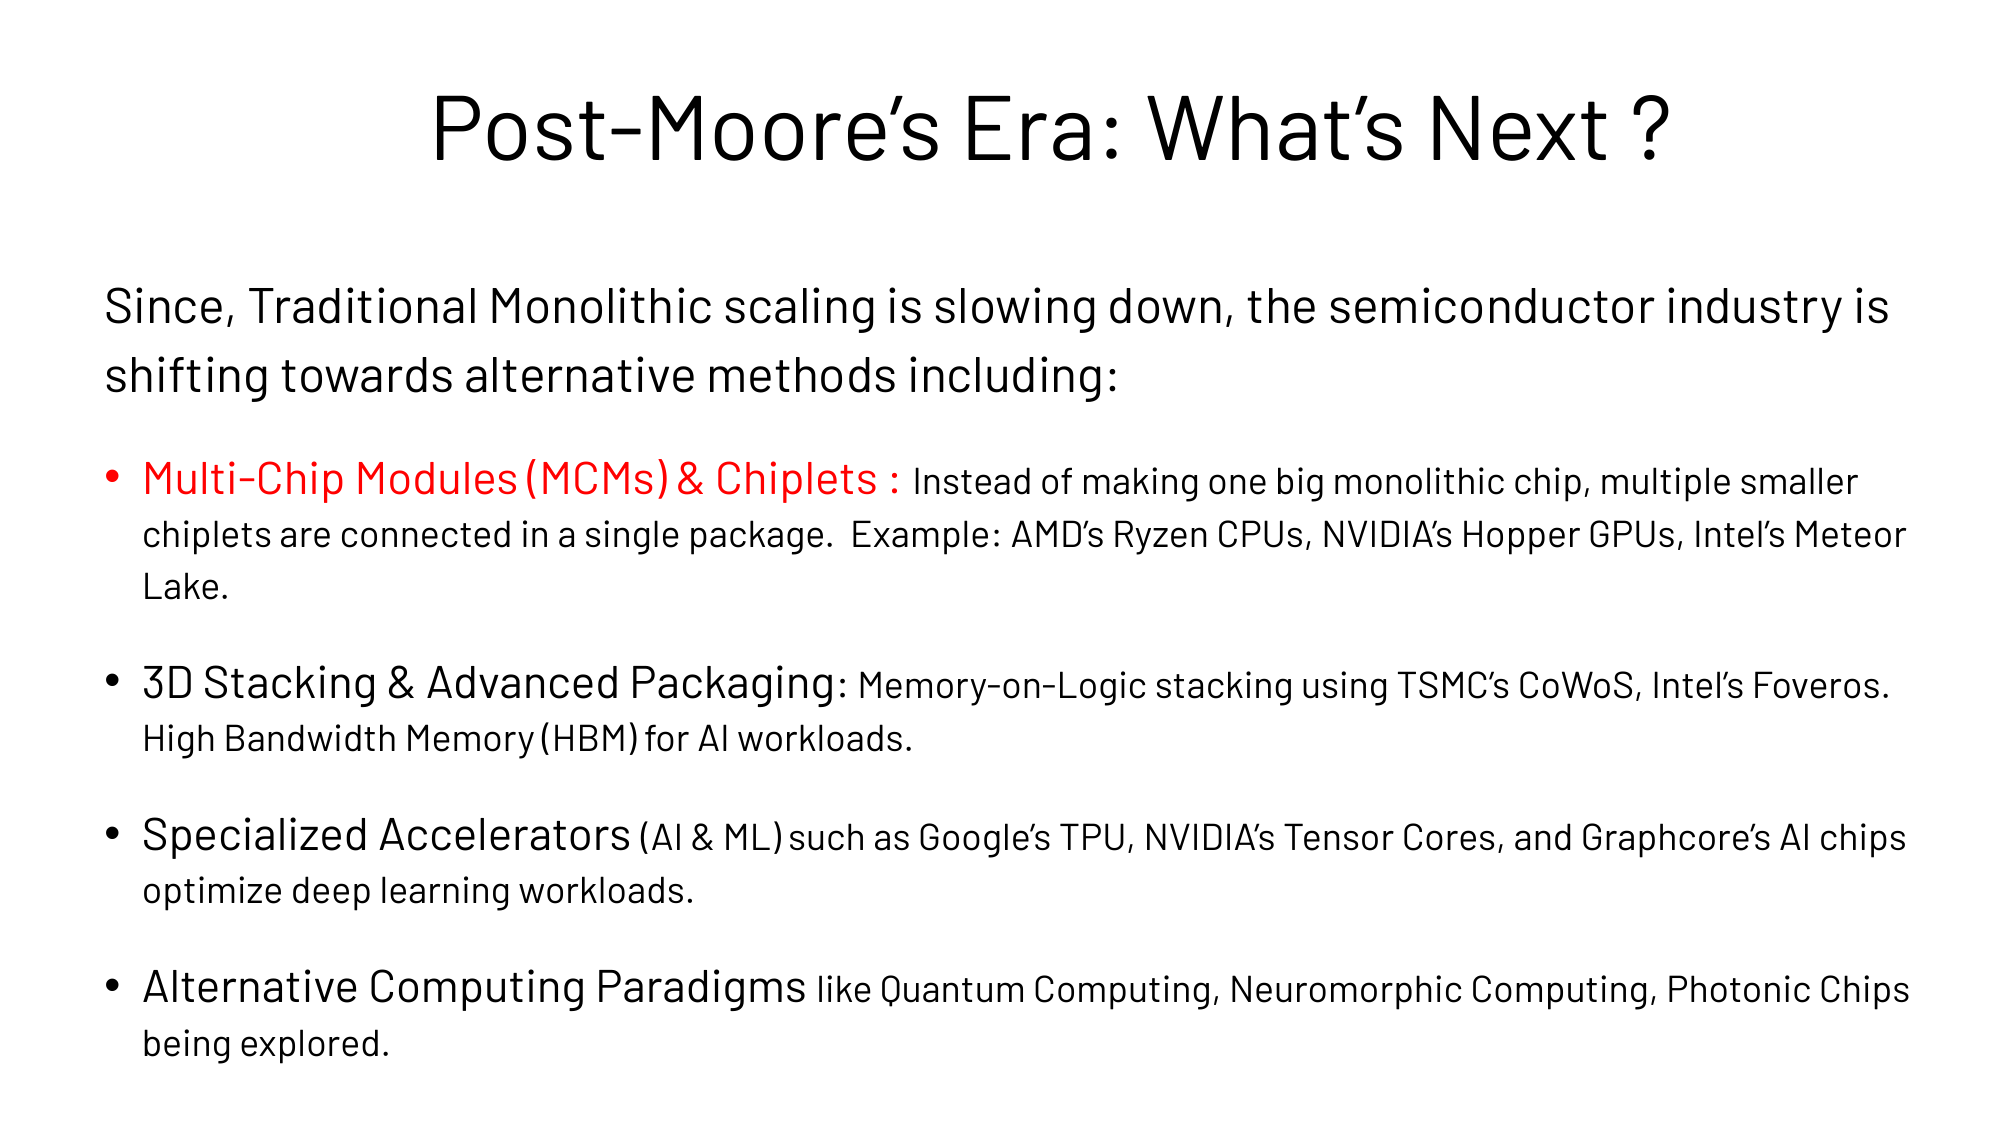

# Post-Moore’s Era: What’s Next ?
Since, Traditional Monolithic scaling is slowing down, the semiconductor industry is shifting towards alternative methods including:
Multi-Chip Modules (MCMs) & Chiplets : Instead of making one big monolithic chip, multiple smaller chiplets are connected in a single package.  Example: AMD’s Ryzen CPUs, NVIDIA’s Hopper GPUs, Intel’s Meteor Lake.
3D Stacking & Advanced Packaging: Memory-on-Logic stacking using TSMC’s CoWoS, Intel’s Foveros. High Bandwidth Memory (HBM) for AI workloads.
Specialized Accelerators (AI & ML) such as Google’s TPU, NVIDIA’s Tensor Cores, and Graphcore’s AI chips optimize deep learning workloads.
Alternative Computing Paradigms like Quantum Computing, Neuromorphic Computing, Photonic Chips being explored.